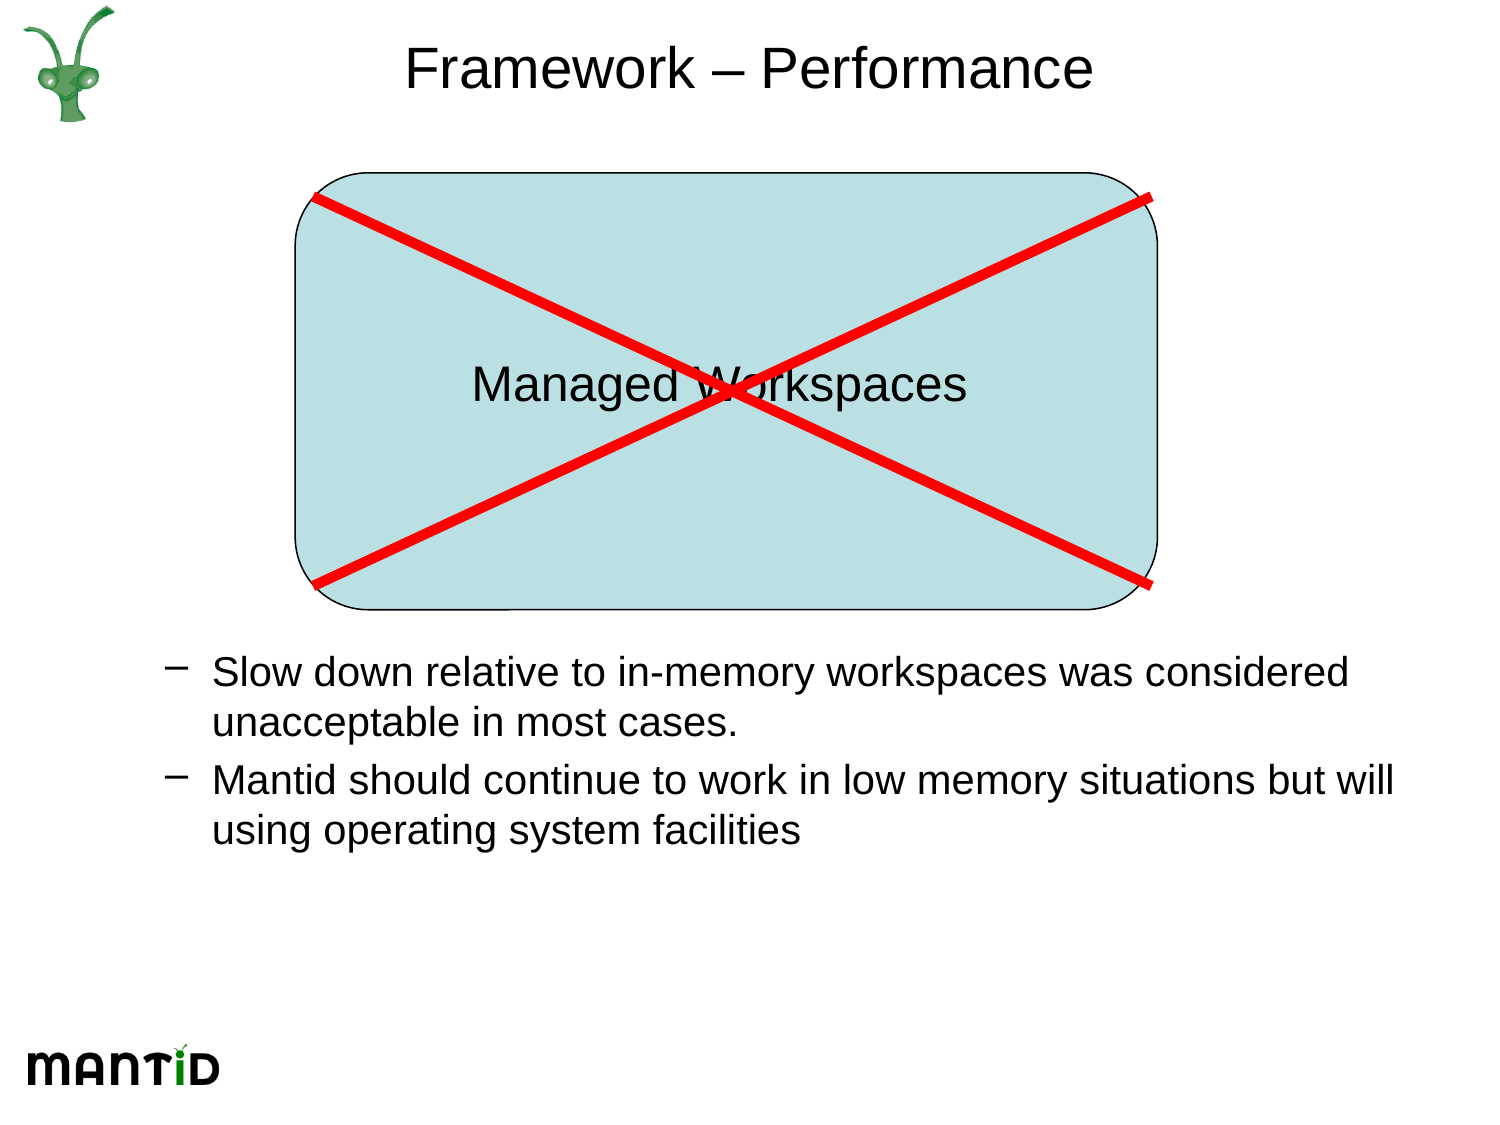

# Framework – Performance

Slow down relative to in-memory workspaces was considered unacceptable in most cases.
Mantid should continue to work in low memory situations but will using operating system facilities

          Managed Workspaces